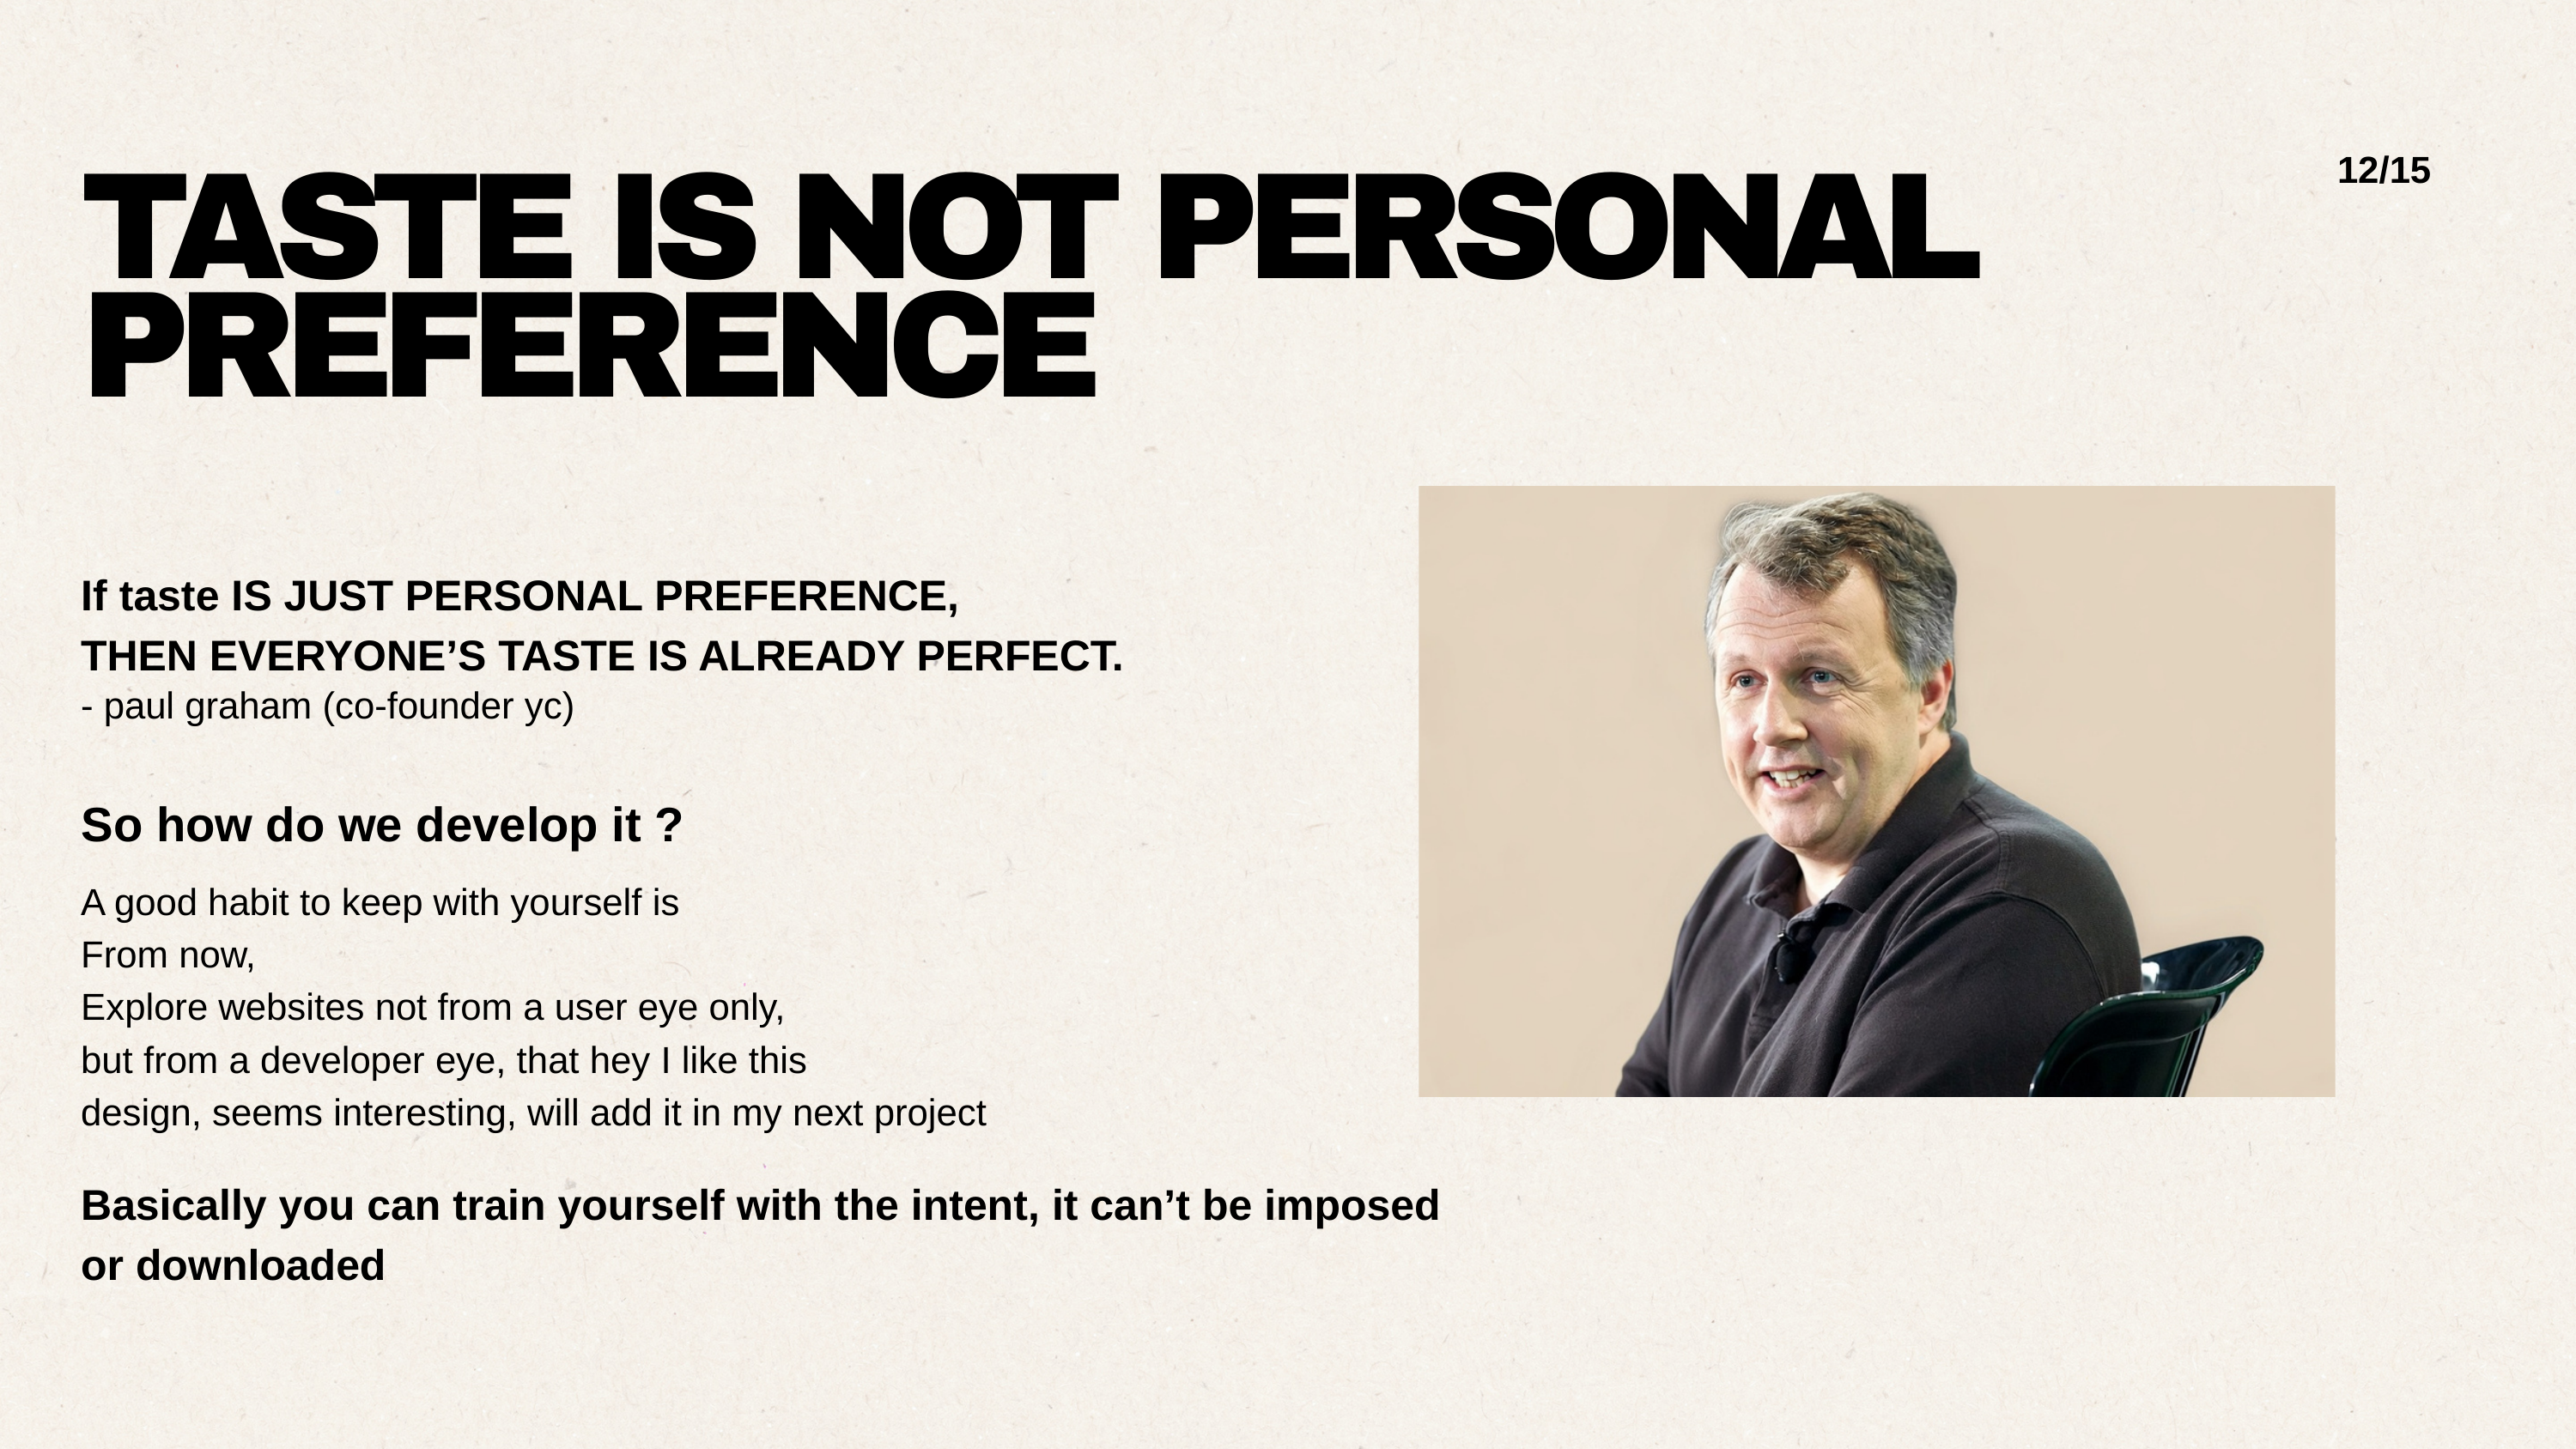

12/15
TASTE IS NOT PERSONAL PREFERENCE

If taste IS JUST PERSONAL PREFERENCE,
THEN EVERYONE’S TASTE IS ALREADY PERFECT.
- paul graham (co-founder yc)
So how do we develop it ?
A good habit to keep with yourself is
From now,
Explore websites not from a user eye only,
but from a developer eye, that hey I like this
design, seems interesting, will add it in my next project

Basically you can train yourself with the intent, it can’t be imposed
or downloaded